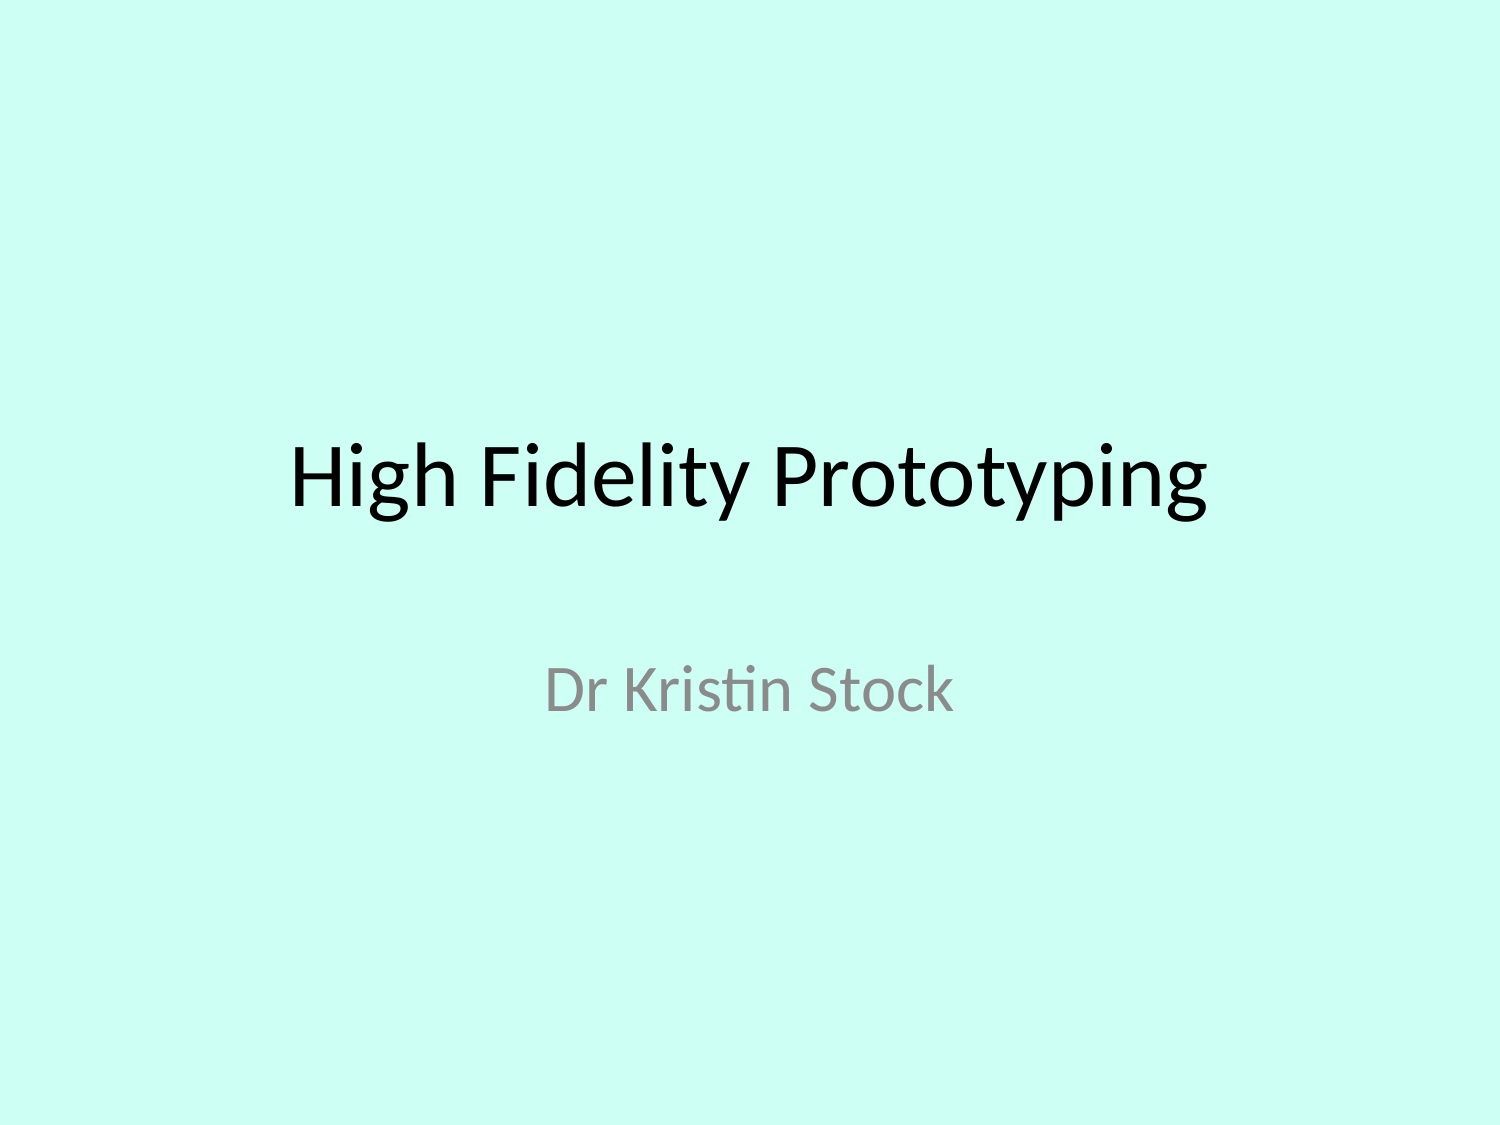

# High Fidelity Prototyping
Dr Kristin Stock